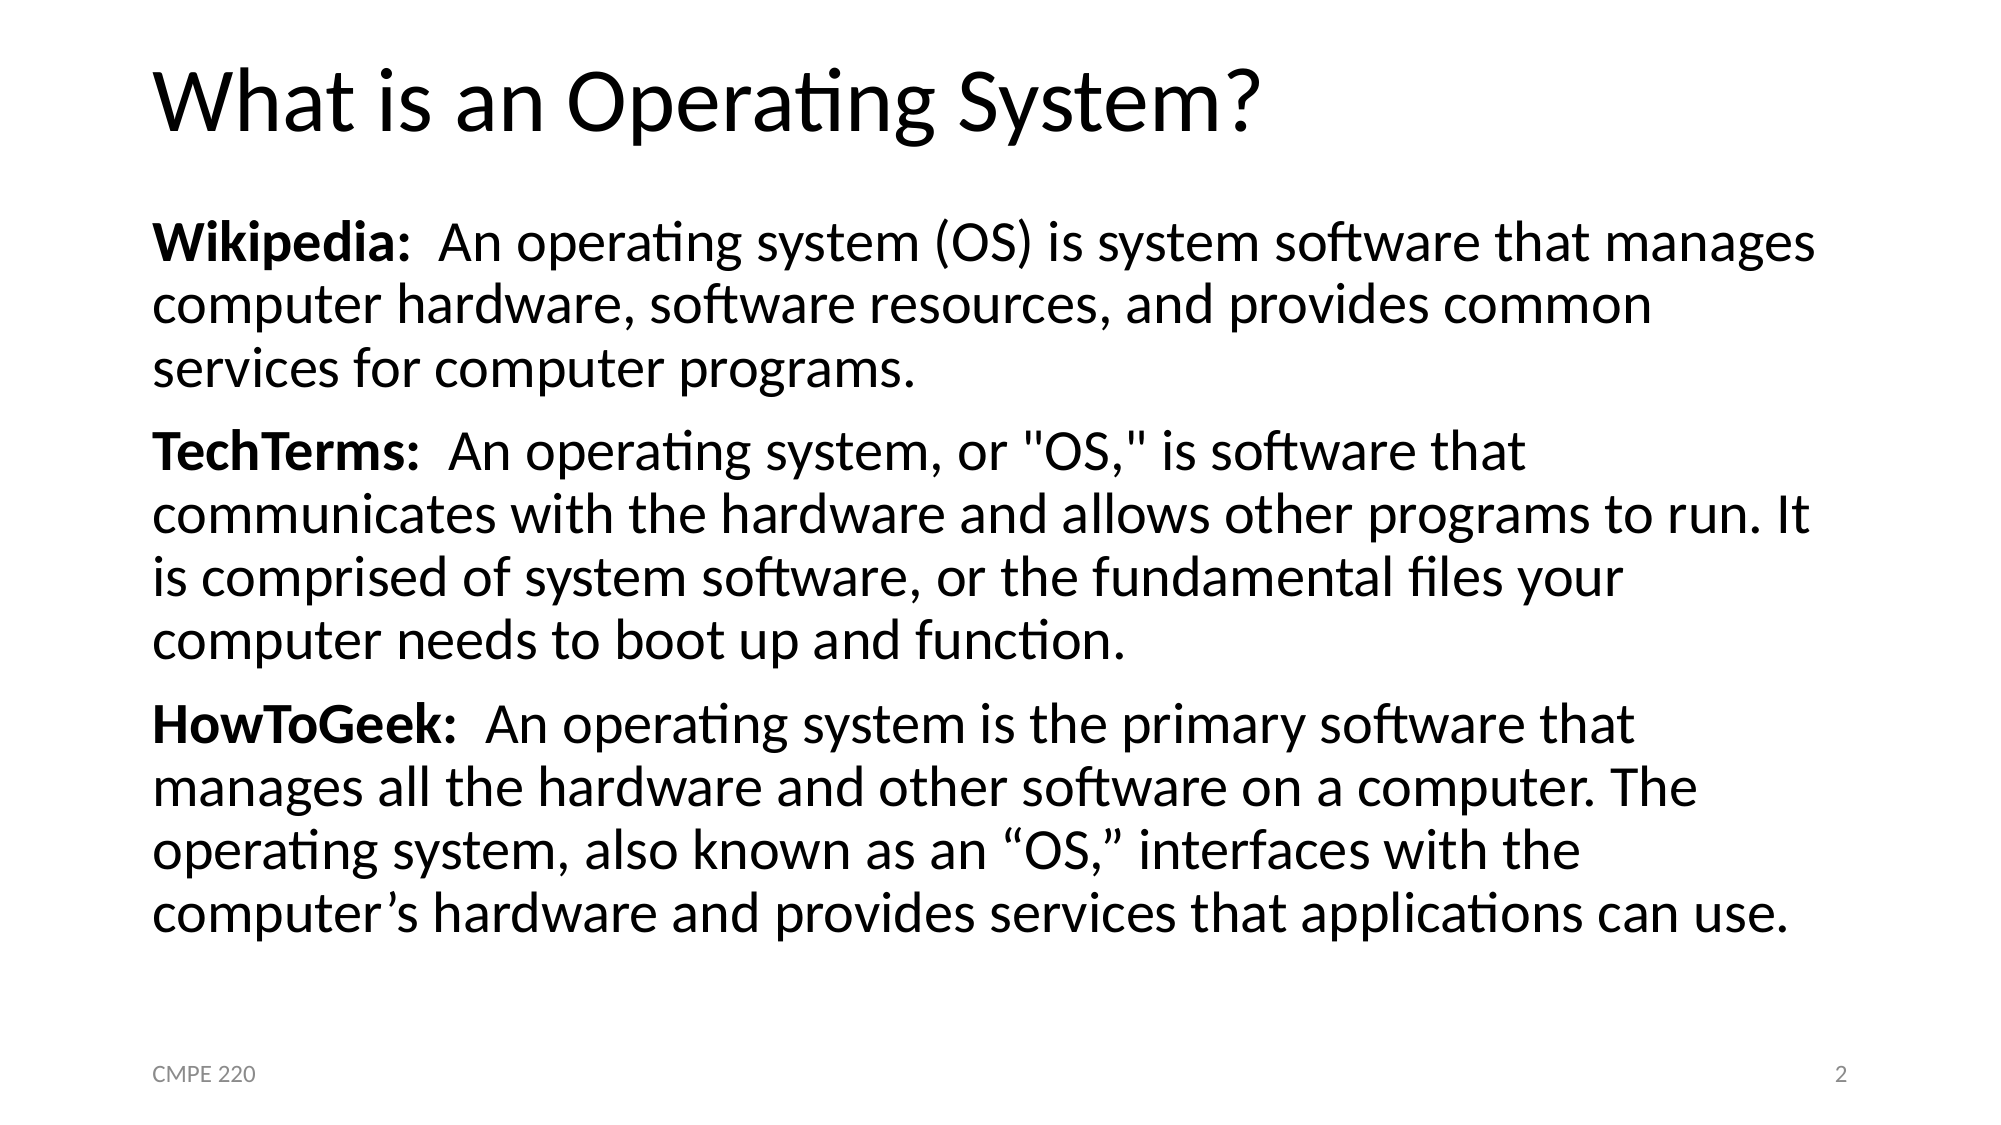

# What is an Operating System?
Wikipedia:  An operating system (OS) is system software that manages computer hardware, software resources, and provides common services for computer programs.
TechTerms:  An operating system, or "OS," is software that communicates with the hardware and allows other programs to run. It is comprised of system software, or the fundamental files your computer needs to boot up and function.
HowToGeek:  An operating system is the primary software that manages all the hardware and other software on a computer. The operating system, also known as an “OS,” interfaces with the computer’s hardware and provides services that applications can use.
CMPE 220
2